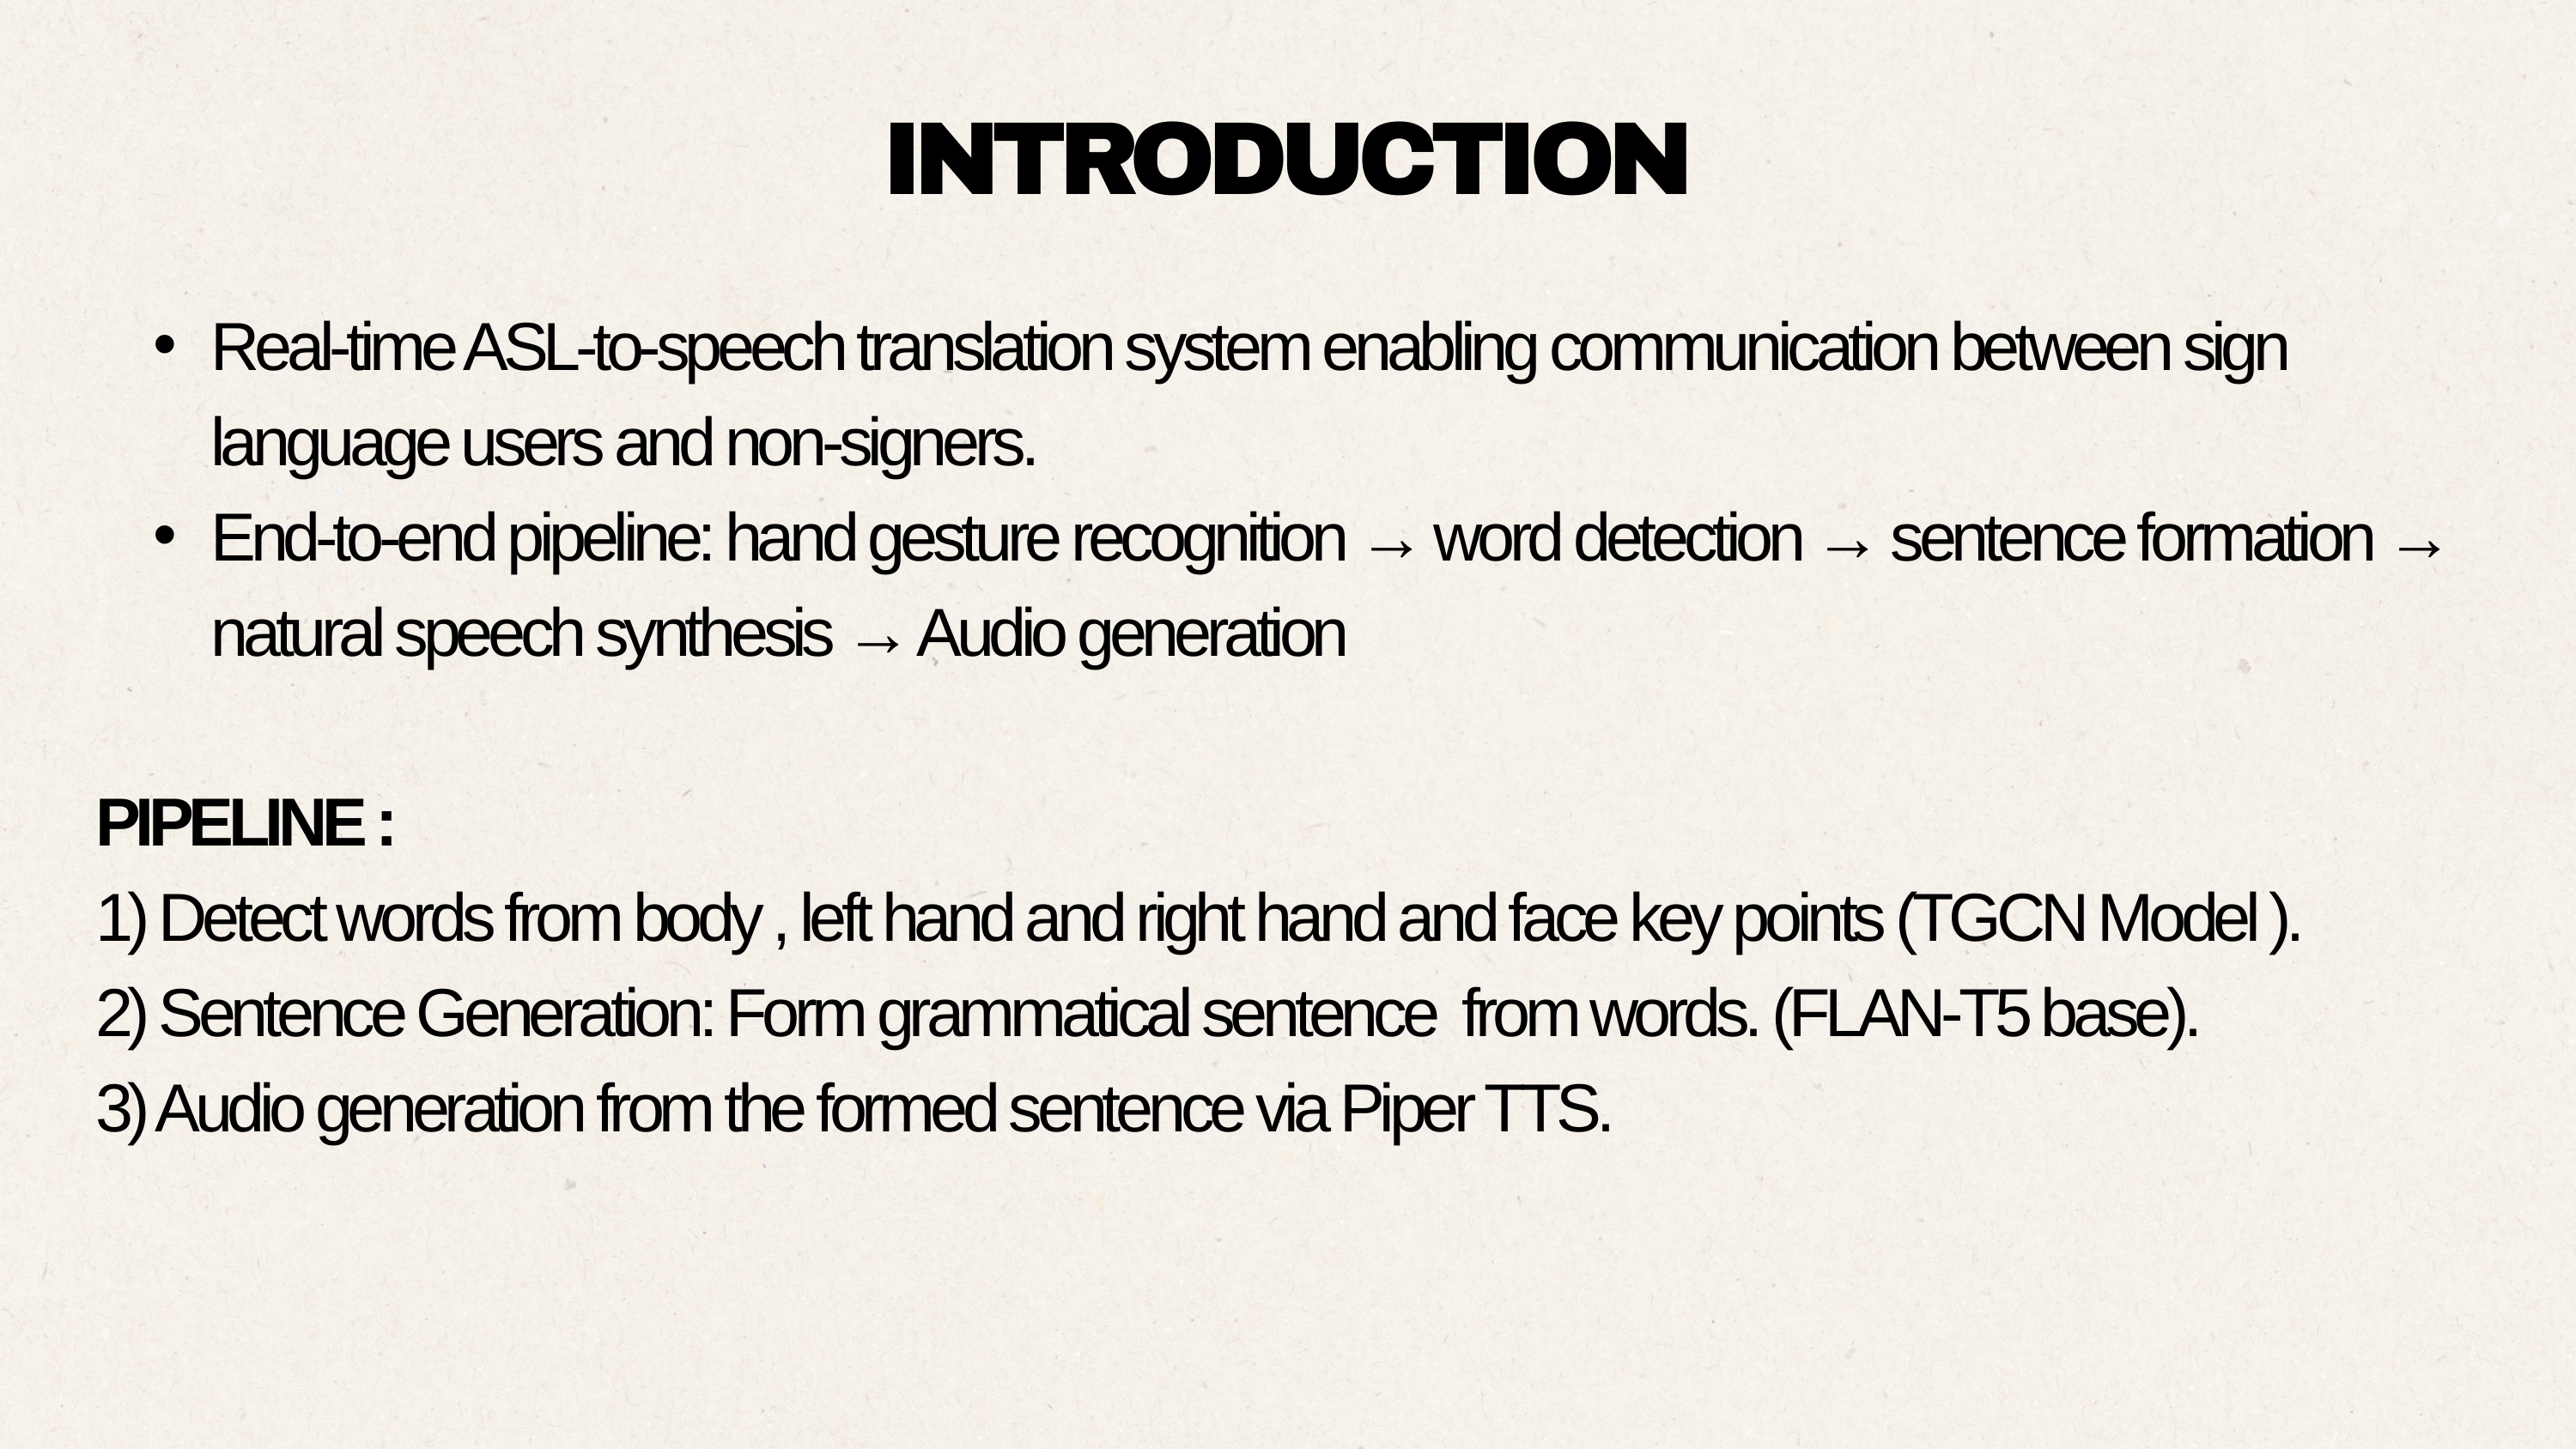

INTRODUCTION

Real-time ASL-to-speech translation system enabling communication between sign language users and non-signers.
End-to-end pipeline: hand gesture recognition → word detection → sentence formation → natural speech synthesis → Audio generation

PIPELINE :
1) Detect words from body , left hand and right hand and face key points (TGCN Model ).
2) Sentence Generation: Form grammatical sentence  from words. (FLAN-T5 base).
3) Audio generation from the formed sentence via Piper TTS.